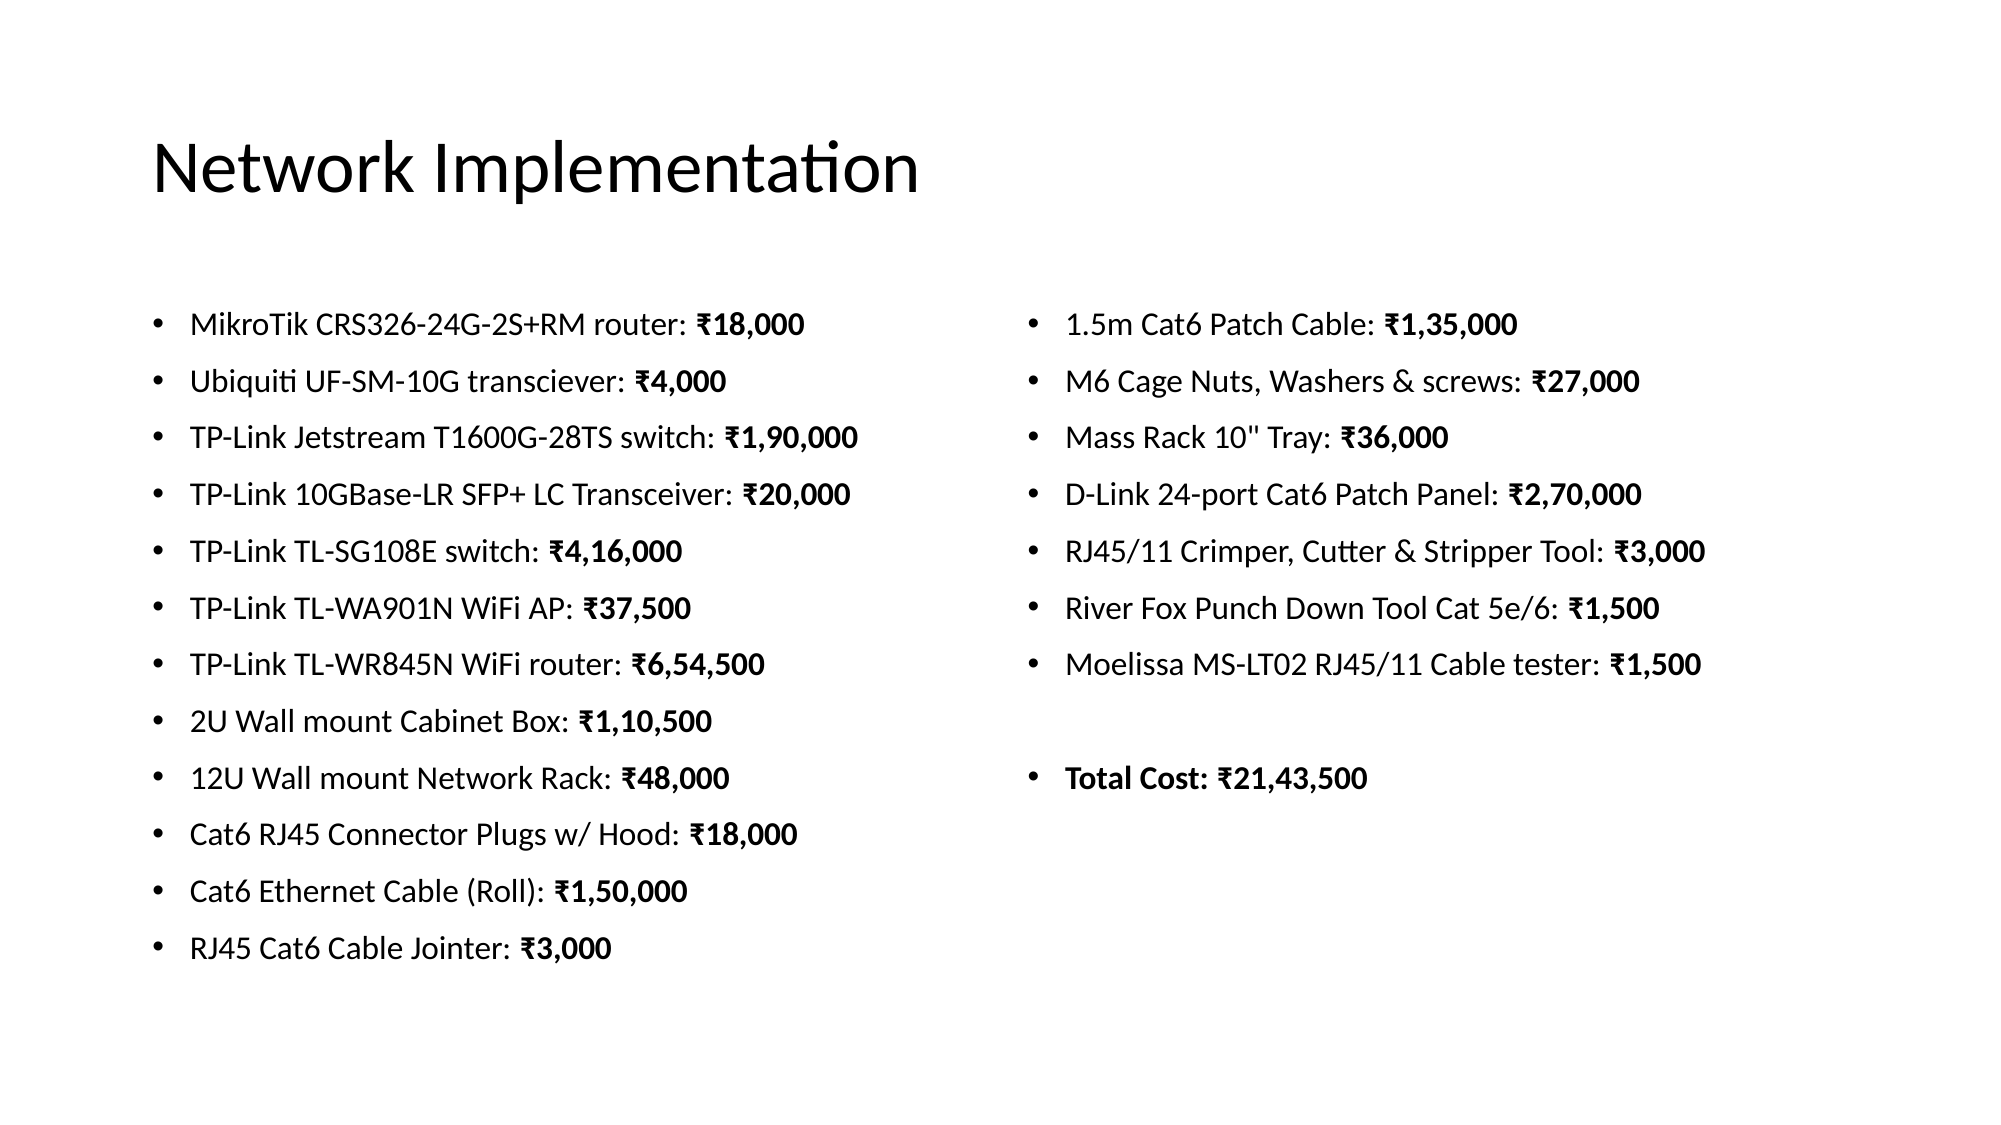

# Network Implementation
MikroTik CRS326-24G-2S+RM router: ₹18,000
Ubiquiti UF-SM-10G transciever: ₹4,000
TP-Link Jetstream T1600G-28TS switch: ₹1,90,000
TP-Link 10GBase-LR SFP+ LC Transceiver: ₹20,000
TP-Link TL-SG108E switch: ₹4,16,000
TP-Link TL-WA901N WiFi AP: ₹37,500
TP-Link TL-WR845N WiFi router: ₹6,54,500
2U Wall mount Cabinet Box: ₹1,10,500
12U Wall mount Network Rack: ₹48,000
Cat6 RJ45 Connector Plugs w/ Hood: ₹18,000
Cat6 Ethernet Cable (Roll): ₹1,50,000
RJ45 Cat6 Cable Jointer: ₹3,000
1.5m Cat6 Patch Cable: ₹1,35,000
M6 Cage Nuts, Washers & screws: ₹27,000
Mass Rack 10" Tray: ₹36,000
D-Link 24-port Cat6 Patch Panel: ₹2,70,000
RJ45/11 Crimper, Cutter & Stripper Tool: ₹3,000
River Fox Punch Down Tool Cat 5e/6: ₹1,500
Moelissa MS-LT02 RJ45/11 Cable tester: ₹1,500

Total Cost: ₹21,43,500